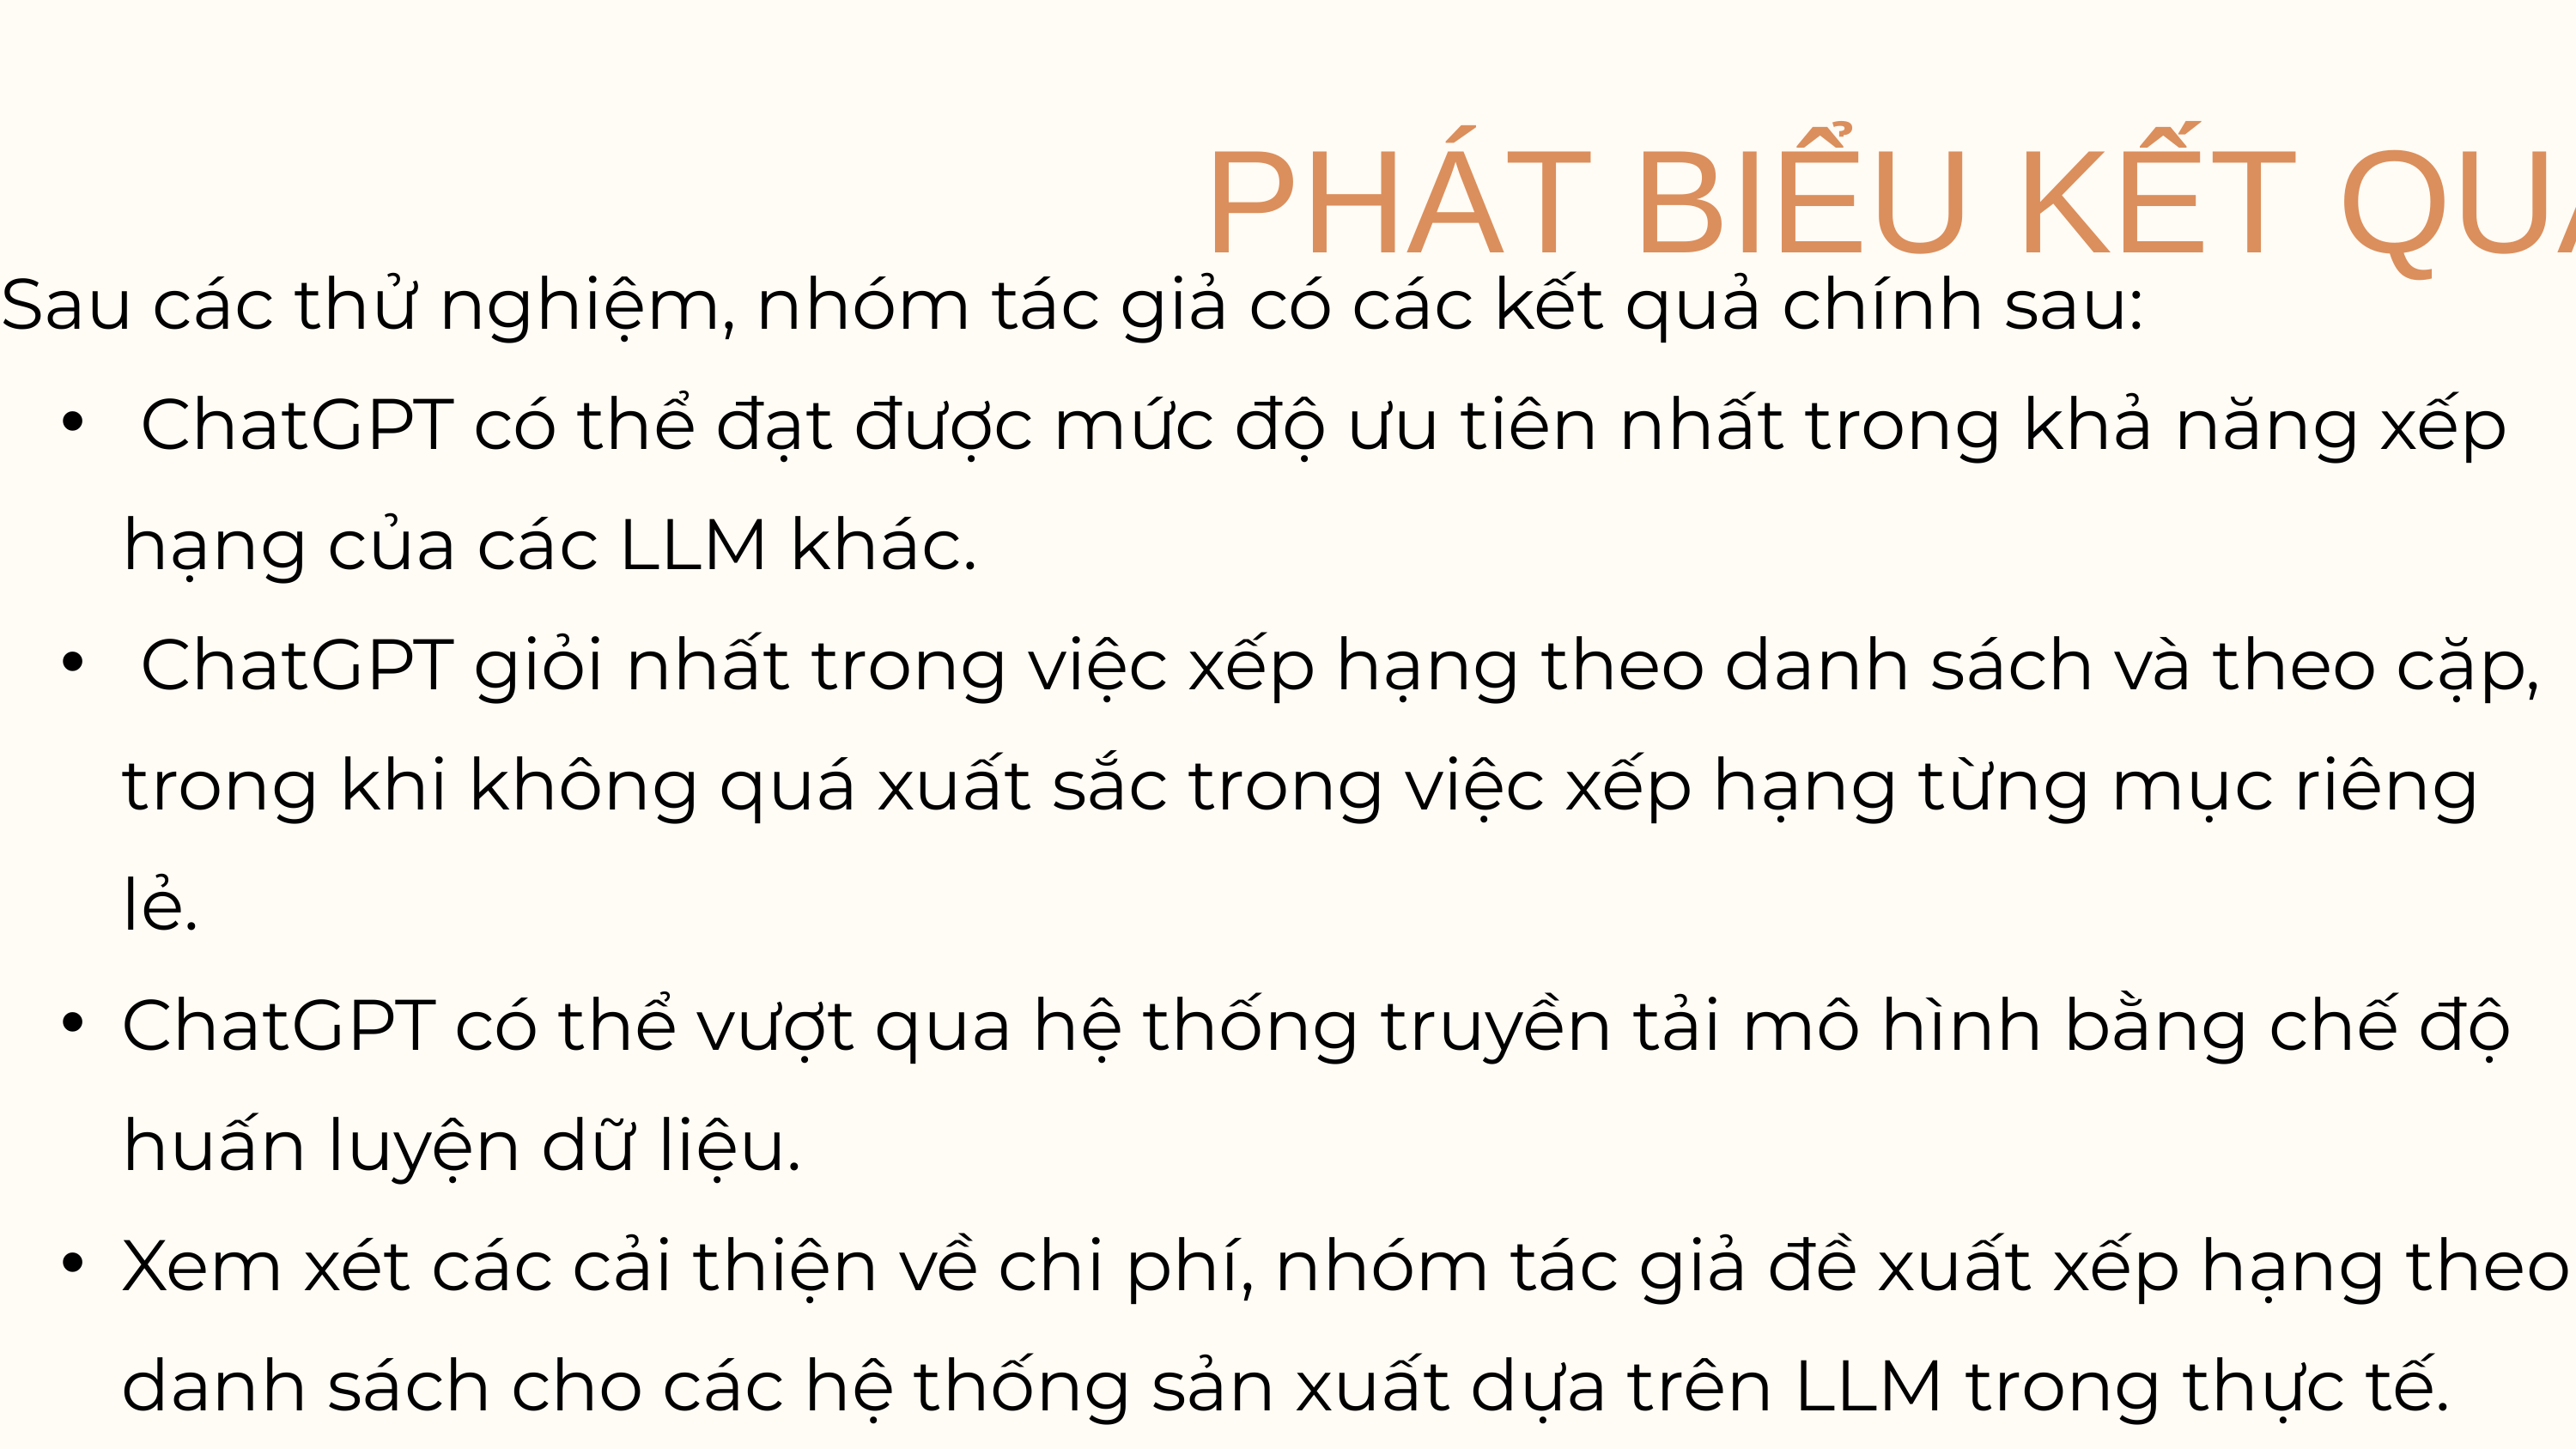

PHÁT BIỂU KẾT QUẢ
Sau các thử nghiệm, nhóm tác giả có các kết quả chính sau:
 ChatGPT có thể đạt được mức độ ưu tiên nhất trong khả năng xếp hạng của các LLM khác.
 ChatGPT giỏi nhất trong việc xếp hạng theo danh sách và theo cặp, trong khi không quá xuất sắc trong việc xếp hạng từng mục riêng lẻ.
ChatGPT có thể vượt qua hệ thống truyền tải mô hình bằng chế độ huấn luyện dữ liệu.
Xem xét các cải thiện về chi phí, nhóm tác giả đề xuất xếp hạng theo danh sách cho các hệ thống sản xuất dựa trên LLM trong thực tế.